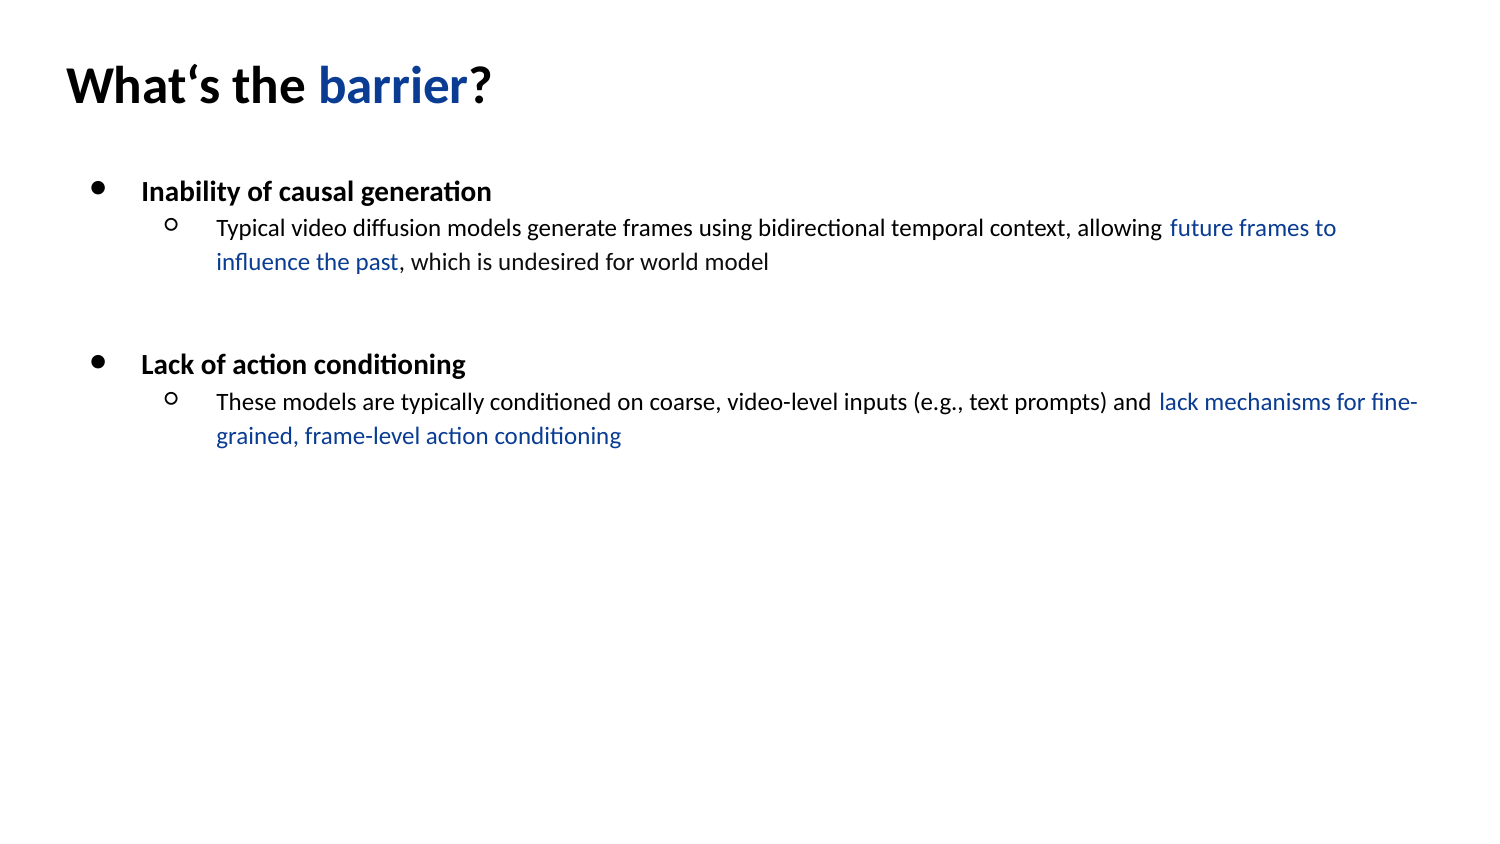

# What‘s the barrier?
Inability of causal generation
Typical video diffusion models generate frames using bidirectional temporal context, allowing future frames to influence the past, which is undesired for world model

Lack of action conditioning
These models are typically conditioned on coarse, video-level inputs (e.g., text prompts) and lack mechanisms for fine-grained, frame-level action conditioning